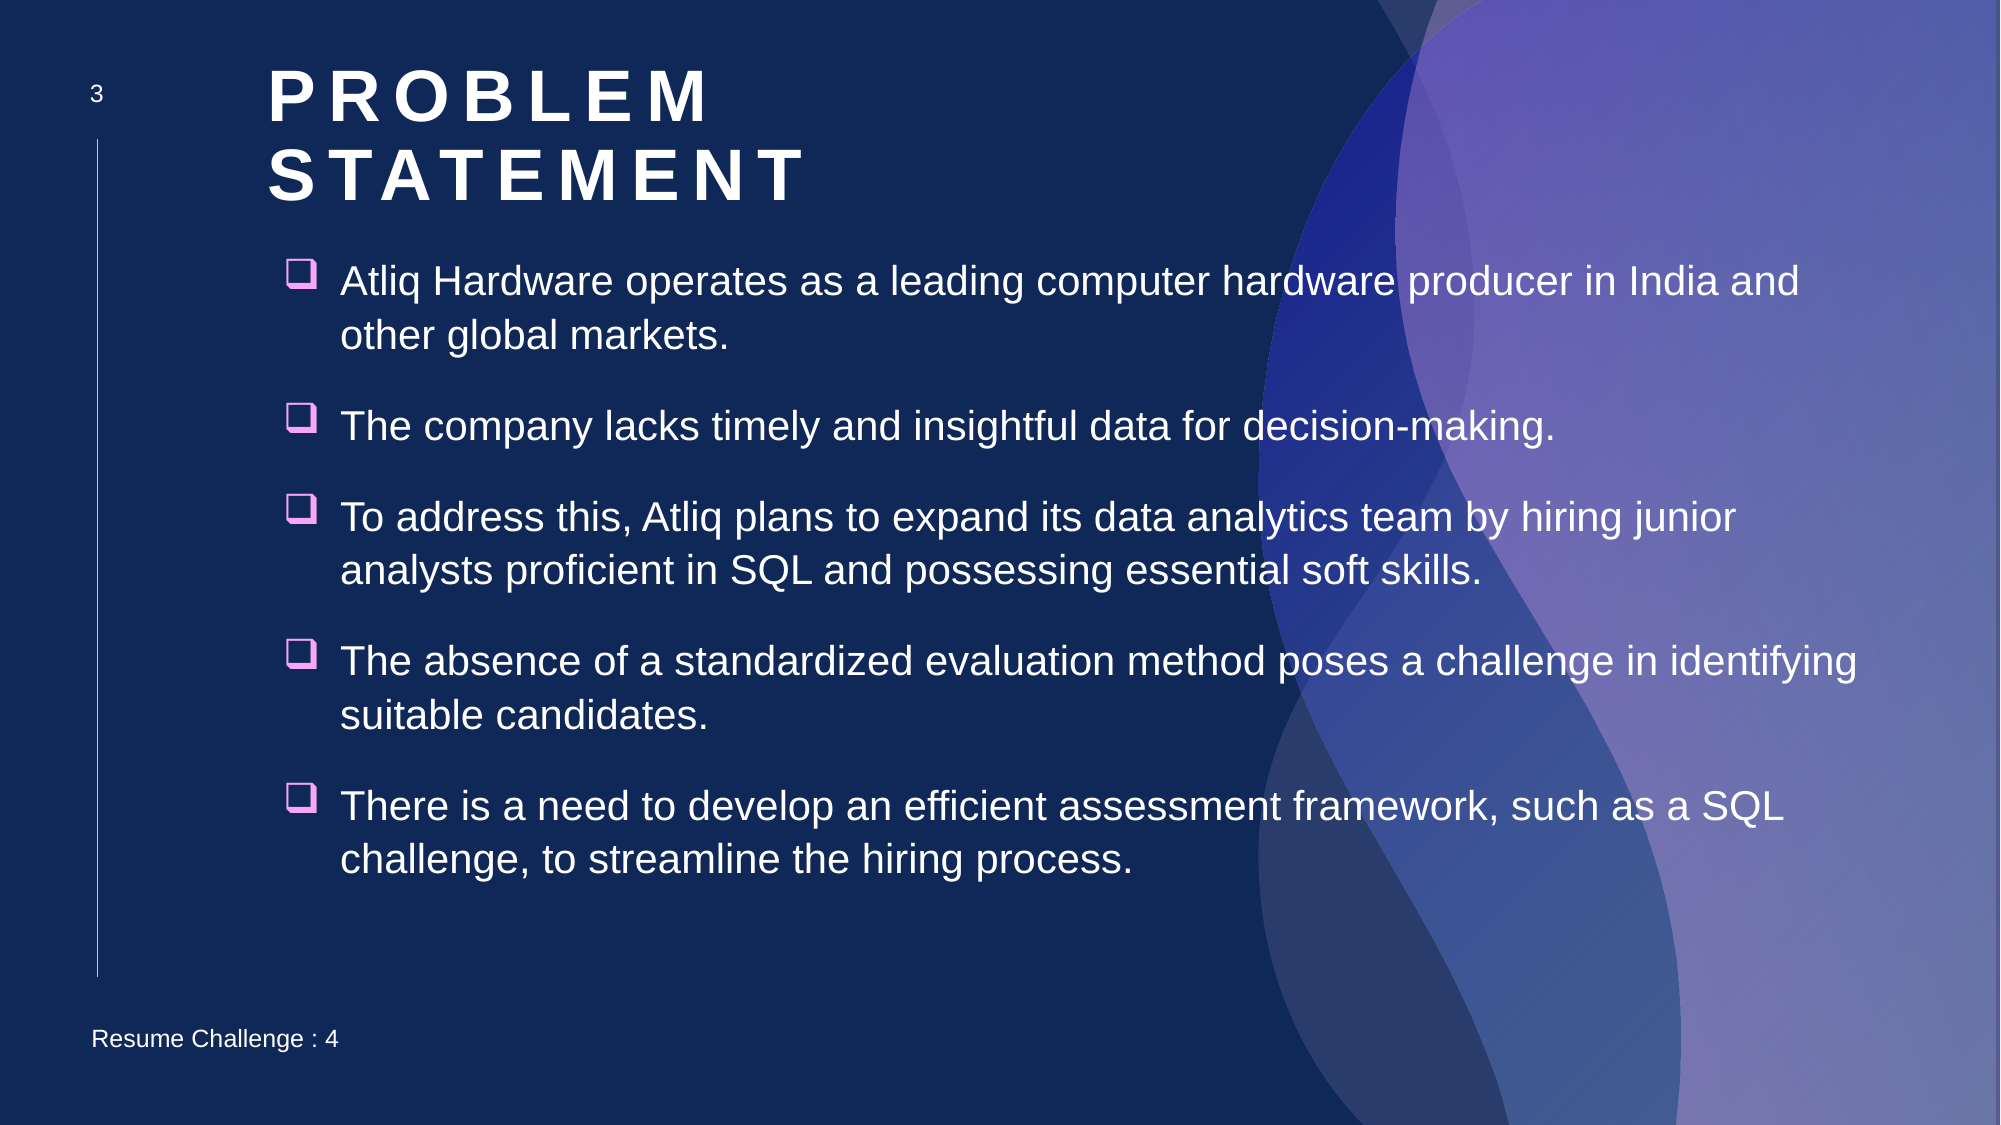

3
# Problem statement
Atliq Hardware operates as a leading computer hardware producer in India and other global markets.
The company lacks timely and insightful data for decision-making.
To address this, Atliq plans to expand its data analytics team by hiring junior analysts proficient in SQL and possessing essential soft skills.
The absence of a standardized evaluation method poses a challenge in identifying suitable candidates.
There is a need to develop an efficient assessment framework, such as a SQL challenge, to streamline the hiring process.

Resume Challenge : 4